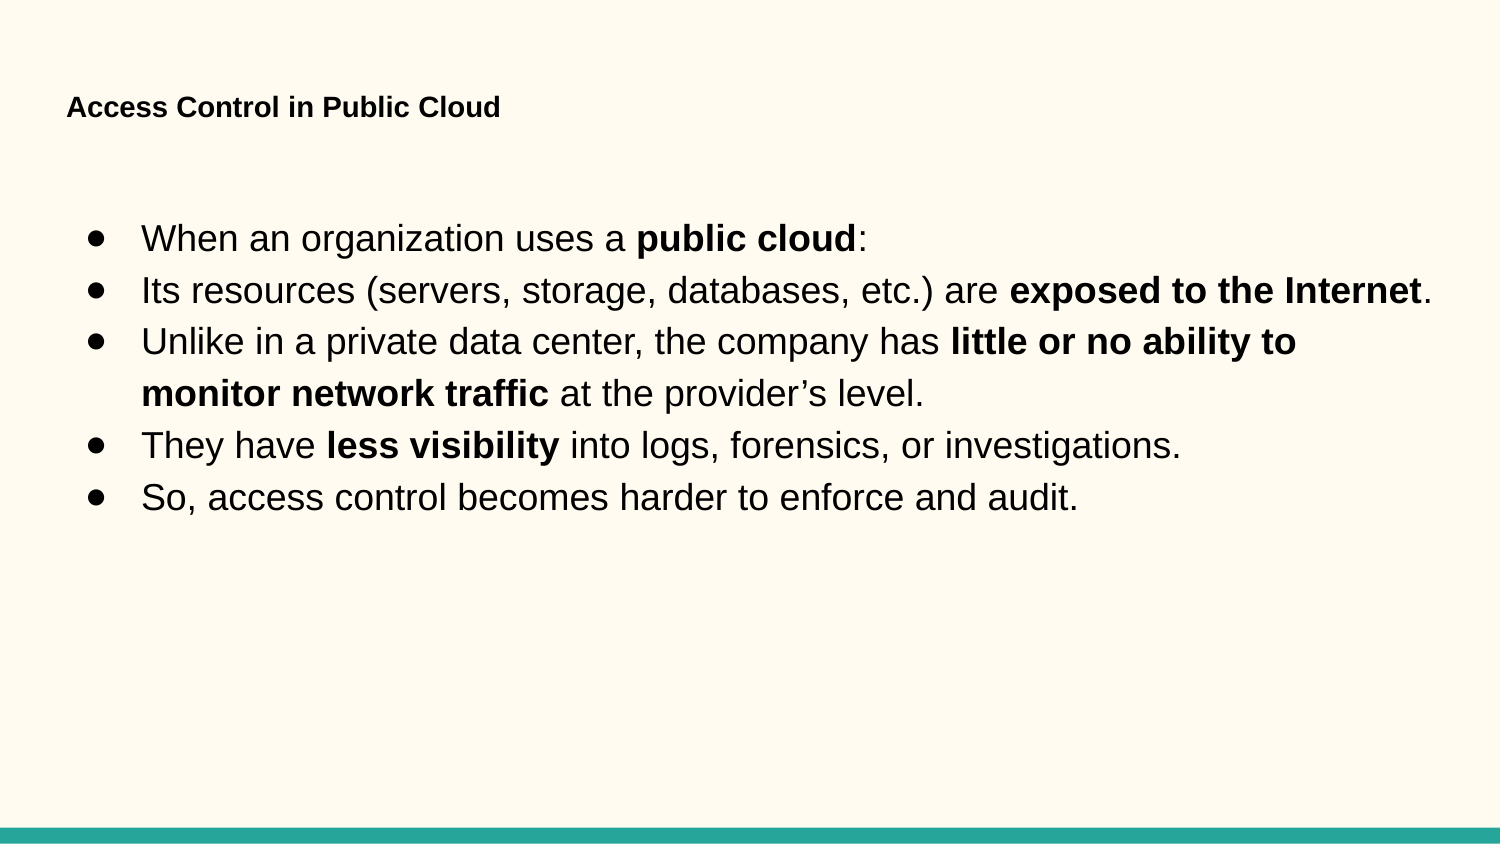

# Access Control in Public Cloud
When an organization uses a public cloud:
Its resources (servers, storage, databases, etc.) are exposed to the Internet.
Unlike in a private data center, the company has little or no ability to monitor network traffic at the provider’s level.
They have less visibility into logs, forensics, or investigations.
So, access control becomes harder to enforce and audit.